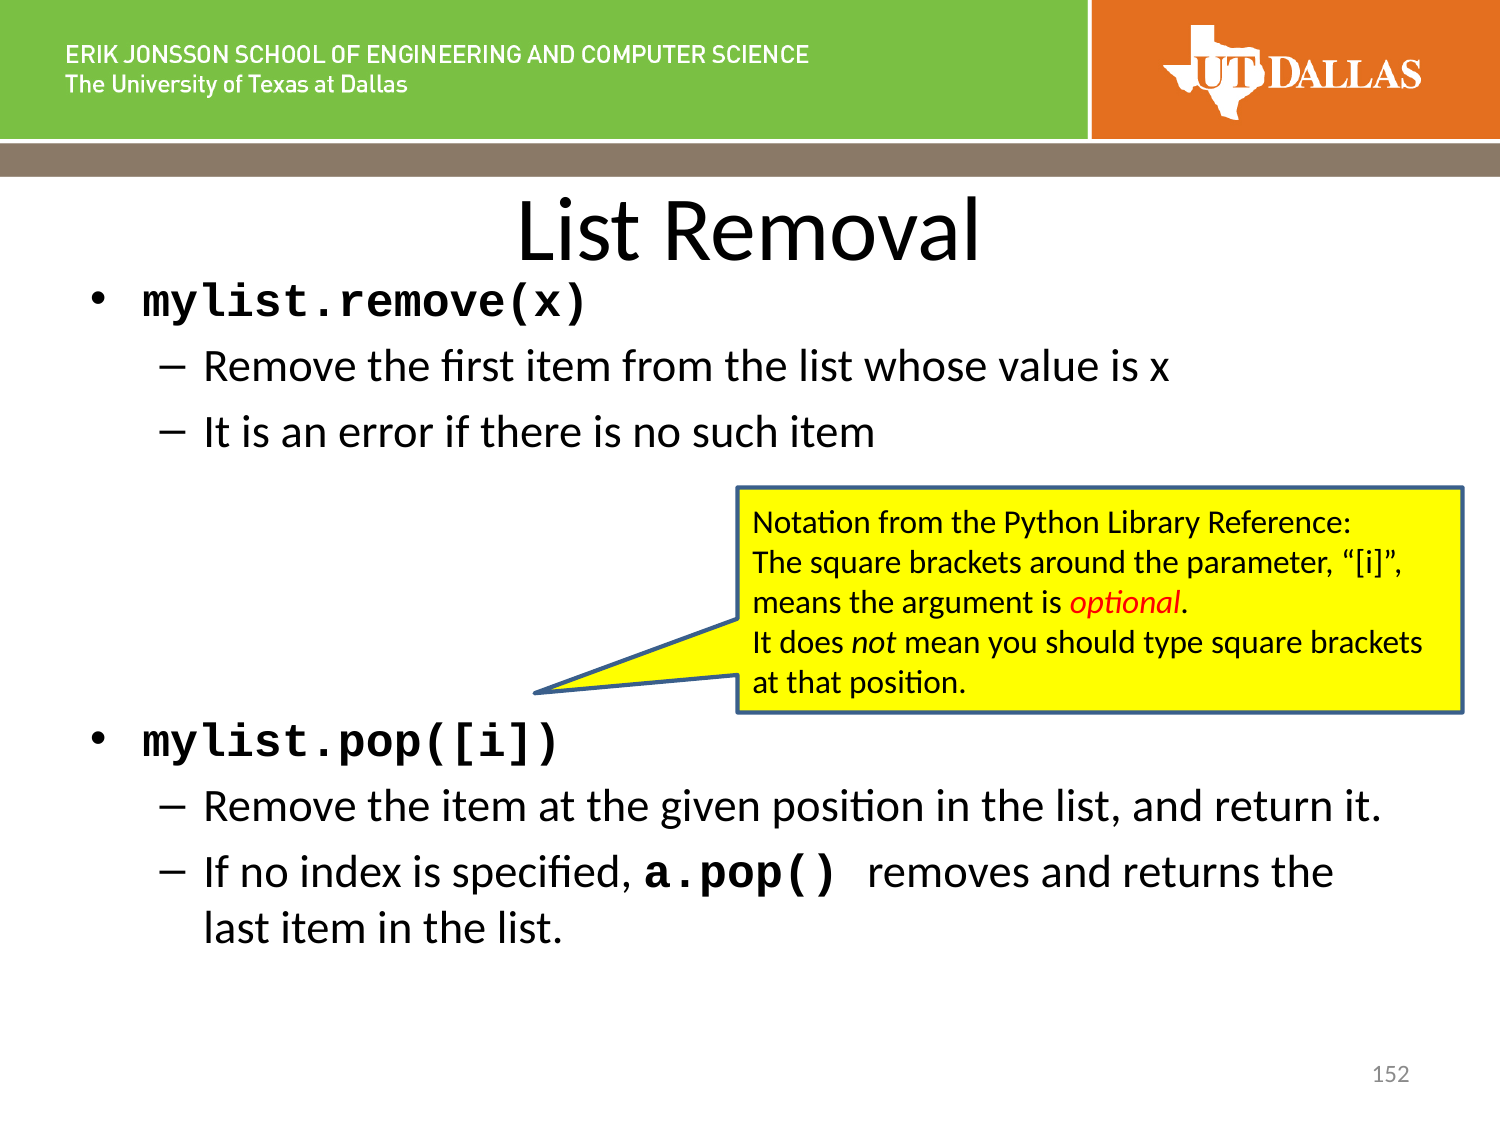

# List Removal
mylist.remove(x)
Remove the first item from the list whose value is x
It is an error if there is no such item

mylist.pop([i])
Remove the item at the given position in the list, and return it.
If no index is specified, a.pop() removes and returns the last item in the list.
Notation from the Python Library Reference:
The square brackets around the parameter, “[i]”, means the argument is optional.
It does not mean you should type square brackets at that position.
152